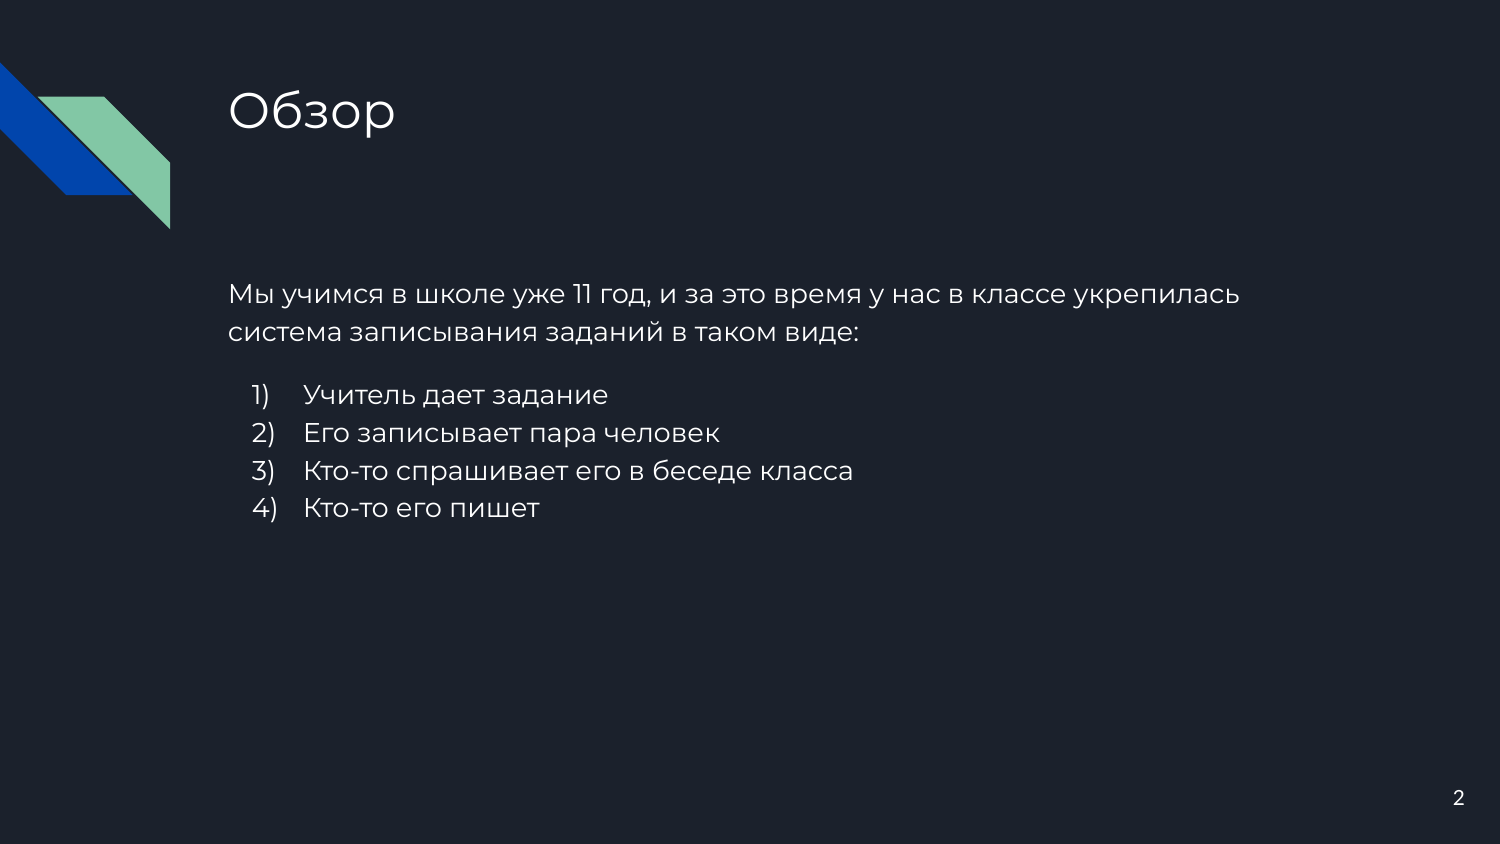

# Обзор
Мы учимся в школе уже 11 год, и за это время у нас в классе укрепилась система записывания заданий в таком виде:
Учитель дает задание
Его записывает пара человек
Кто-то спрашивает его в беседе класса
Кто-то его пишет
2